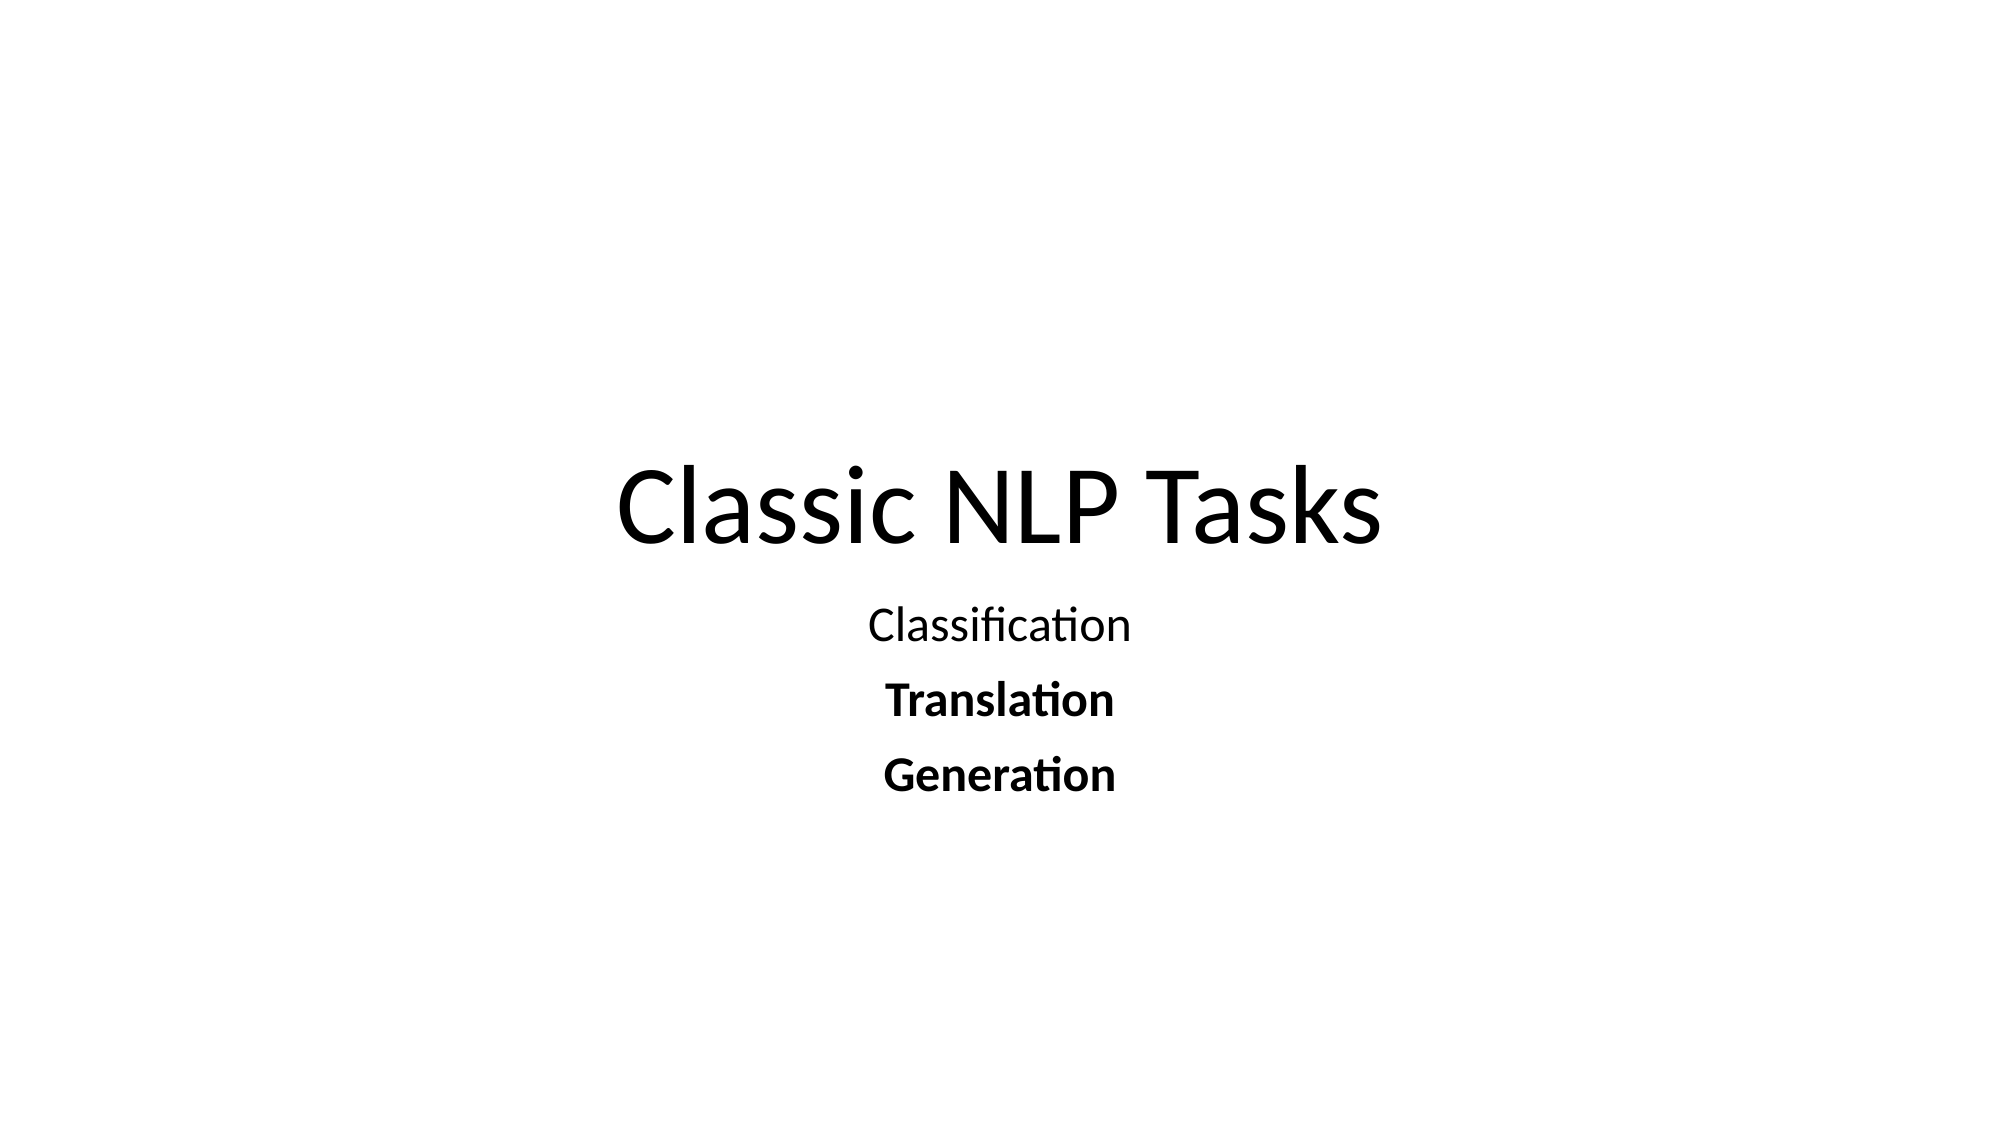

# Classic NLP Tasks
Classification
Translation
Generation